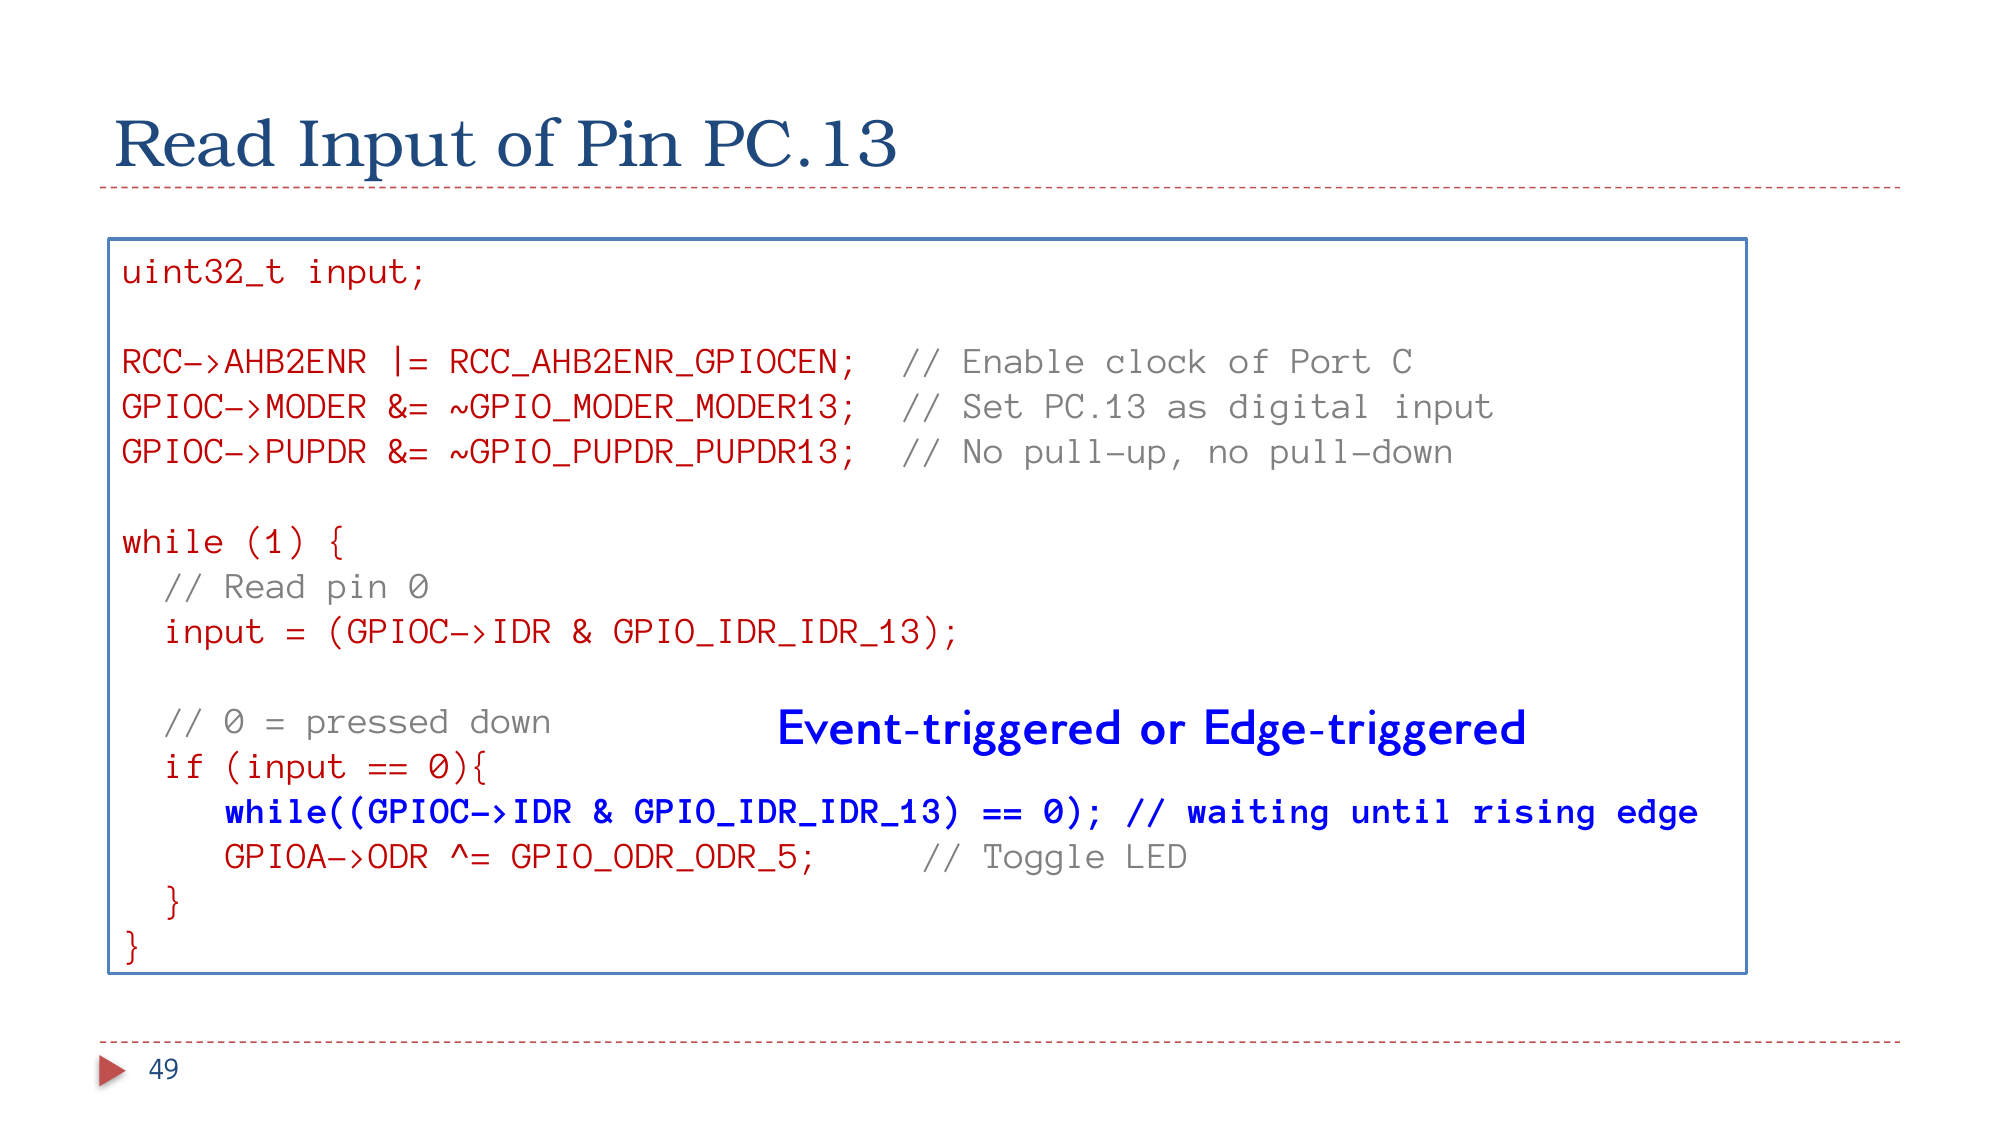

# Read Input of Pin PC.13
uint32_t input;

RCC->AHB2ENR |= RCC_AHB2ENR_GPIOCEN;  // Enable clock of Port C
GPIOC->MODER &= ~GPIO_MODER_MODER13;  // Set PC.13 as digital input
GPIOC->PUPDR &= ~GPIO_PUPDR_PUPDR13;  // No pull-up, no pull-down

while (1) {
  // Read pin 0
  input = (GPIOC->IDR & GPIO_IDR_IDR_13);

  // 0 = pressed down
  if (input == 0){
     while((GPIOC->IDR & GPIO_IDR_IDR_13) == 0); // waiting until rising edge
     GPIOA->ODR ^= GPIO_ODR_ODR_5;     // Toggle LED
  }
}
Event-triggered or Edge-triggered
49